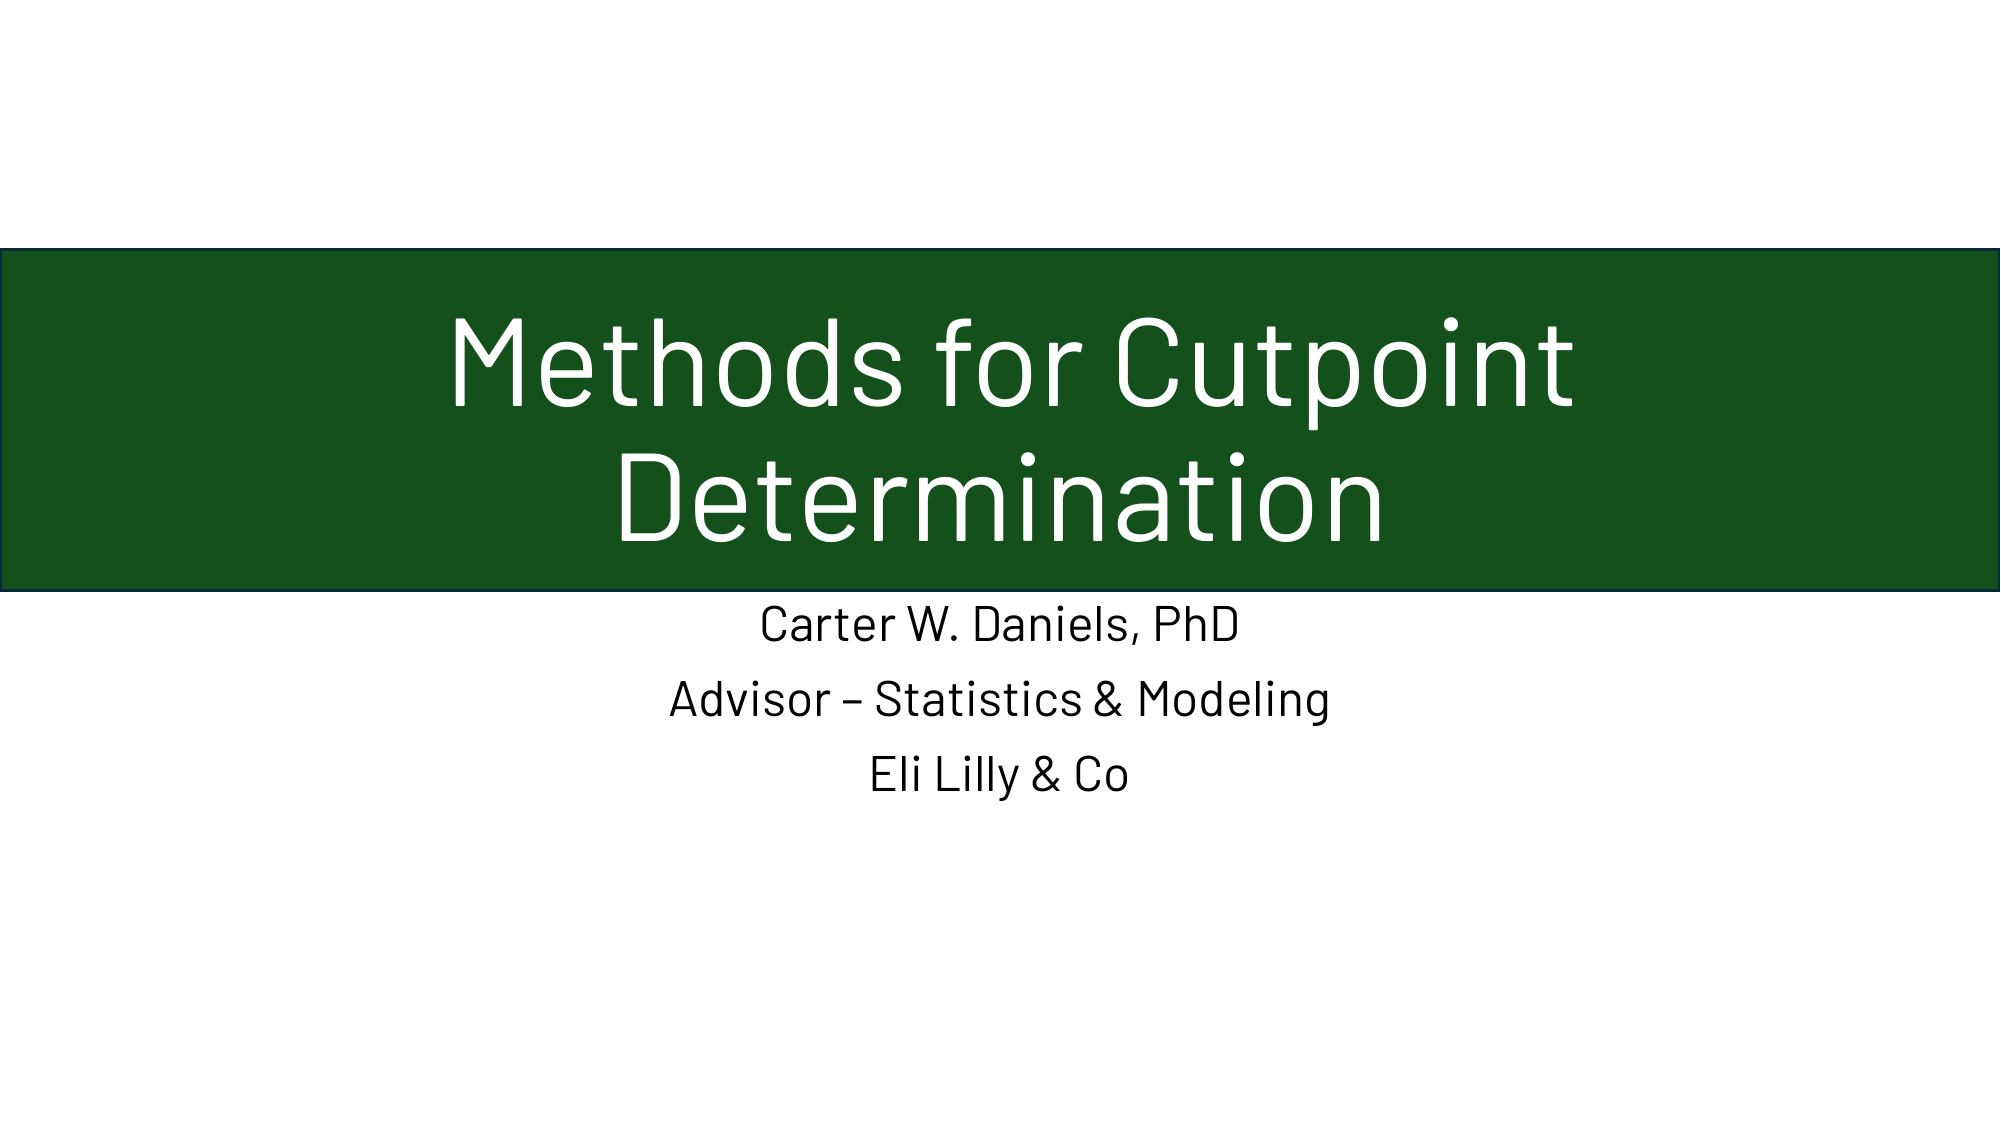

# Methods for Cutpoint Determination

Carter W. Daniels, PhD
Advisor – Statistics & Modeling
Eli Lilly & Co